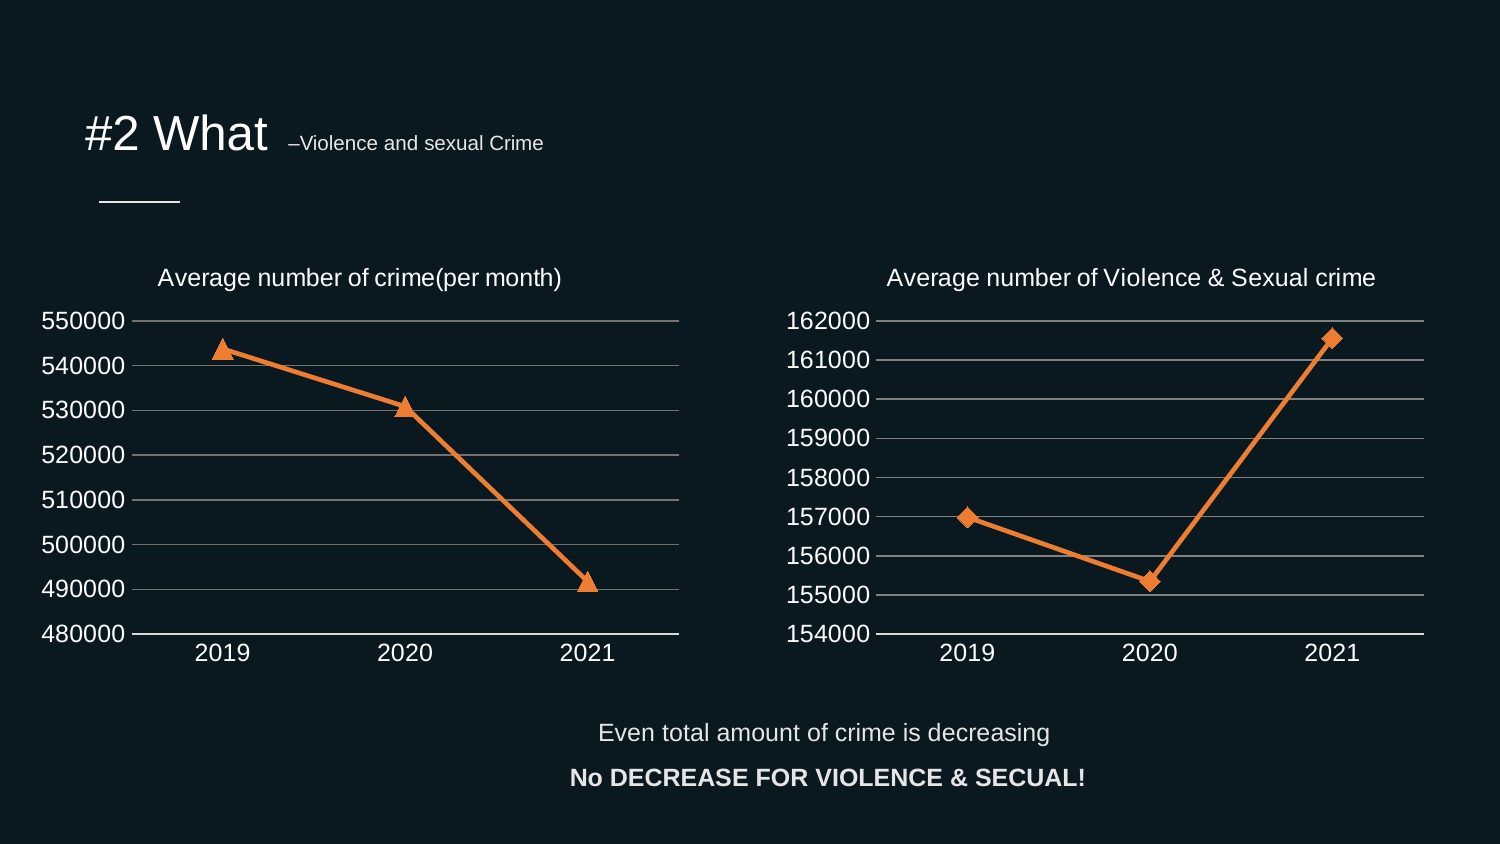

# #2 What –Violence and sexual Crime

### Chart: Average number of crime(per month)

| Category | Average crime amount per month |
|---|---|
| 2019 | 543753.4166666666 |
| 2020 | 530855.25 |
| 2021 | 491765.77777777775 |

### Chart: Average number of Violence & Sexual crime

| Category | Average amount of crime per month |
|---|---|
| 2019 | 156983.25 |
| 2020 | 155346.33333333334 |
| 2021 | 161559.55555555556 |
Even total amount of crime is decreasing
No DECREASE FOR VIOLENCE & SECUAL!